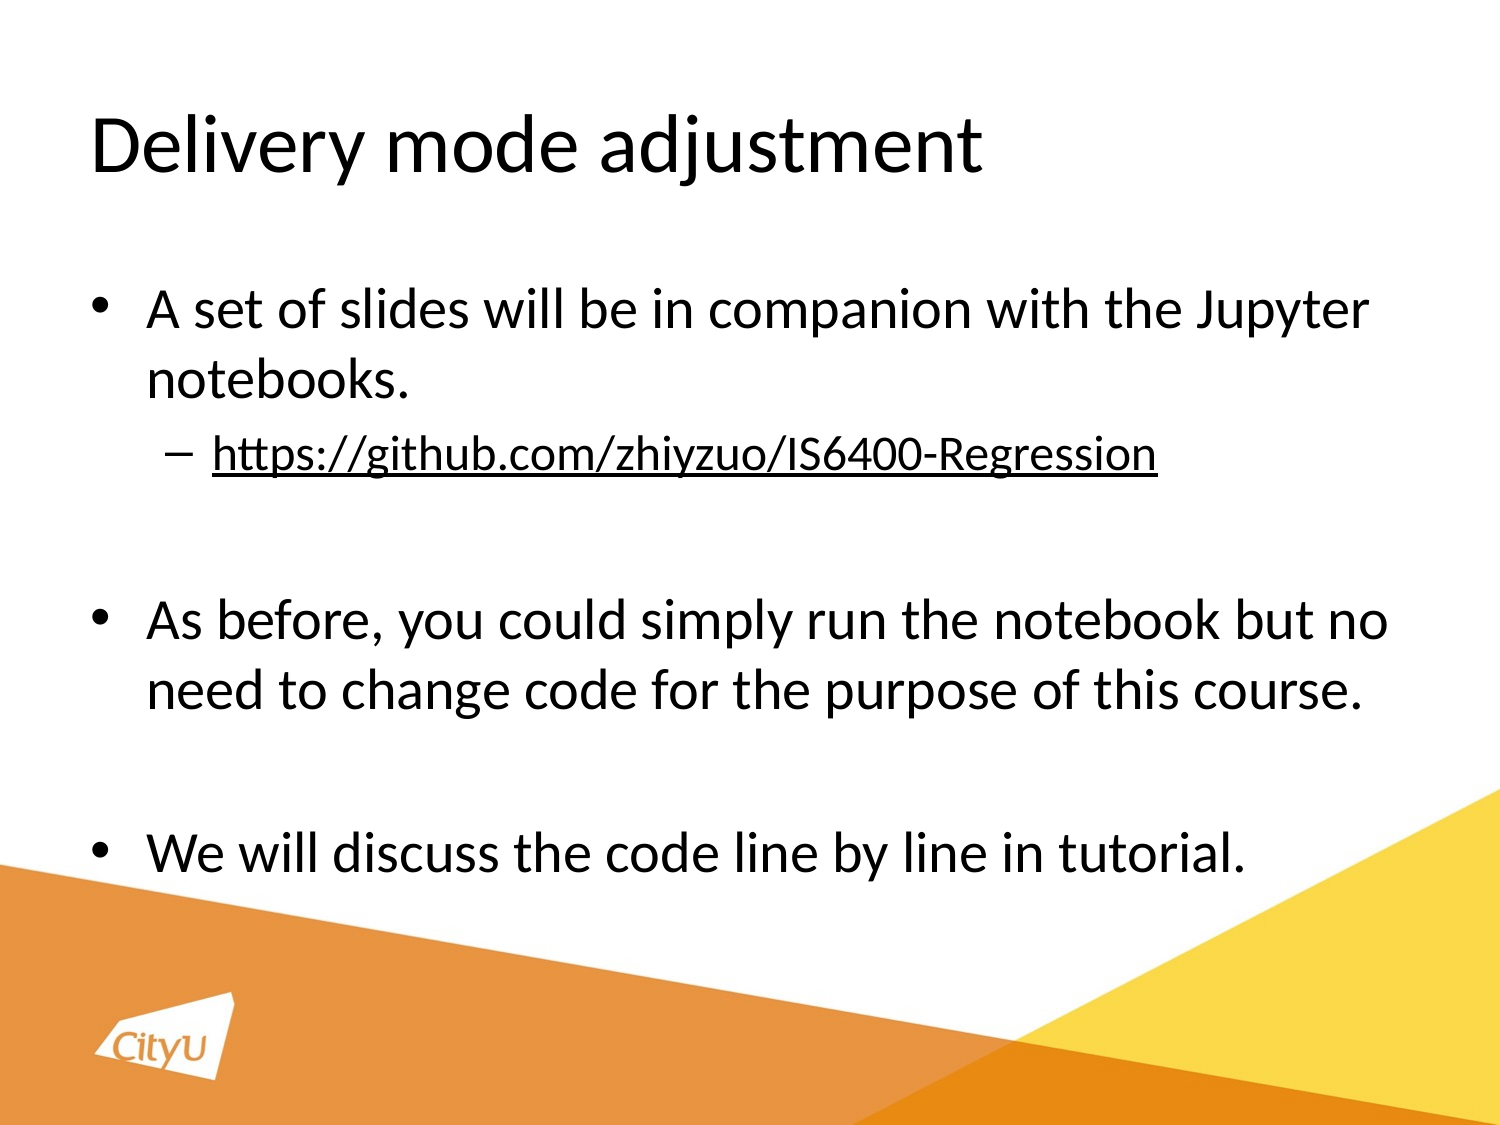

# Delivery mode adjustment
A set of slides will be in companion with the Jupyter notebooks.
https://github.com/zhiyzuo/IS6400-Regression

As before, you could simply run the notebook but no need to change code for the purpose of this course.

We will discuss the code line by line in tutorial.